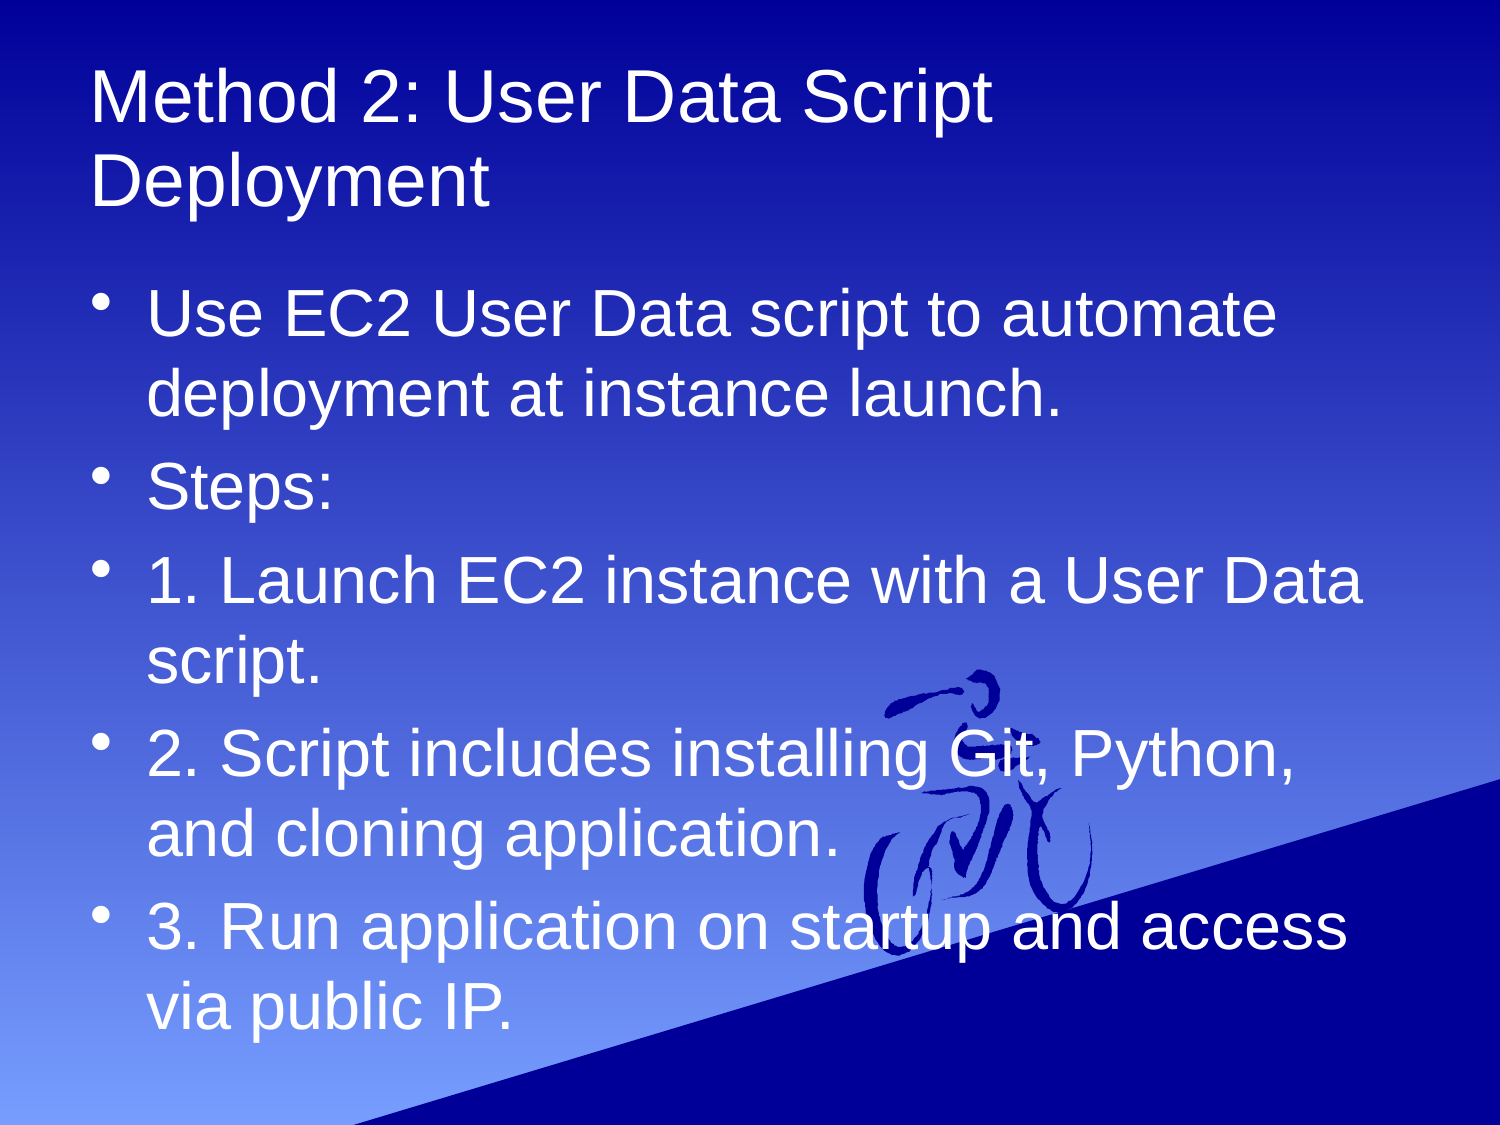

# Method 2: User Data Script Deployment
Use EC2 User Data script to automate deployment at instance launch.
Steps:
1. Launch EC2 instance with a User Data script.
2. Script includes installing Git, Python, and cloning application.
3. Run application on startup and access via public IP.